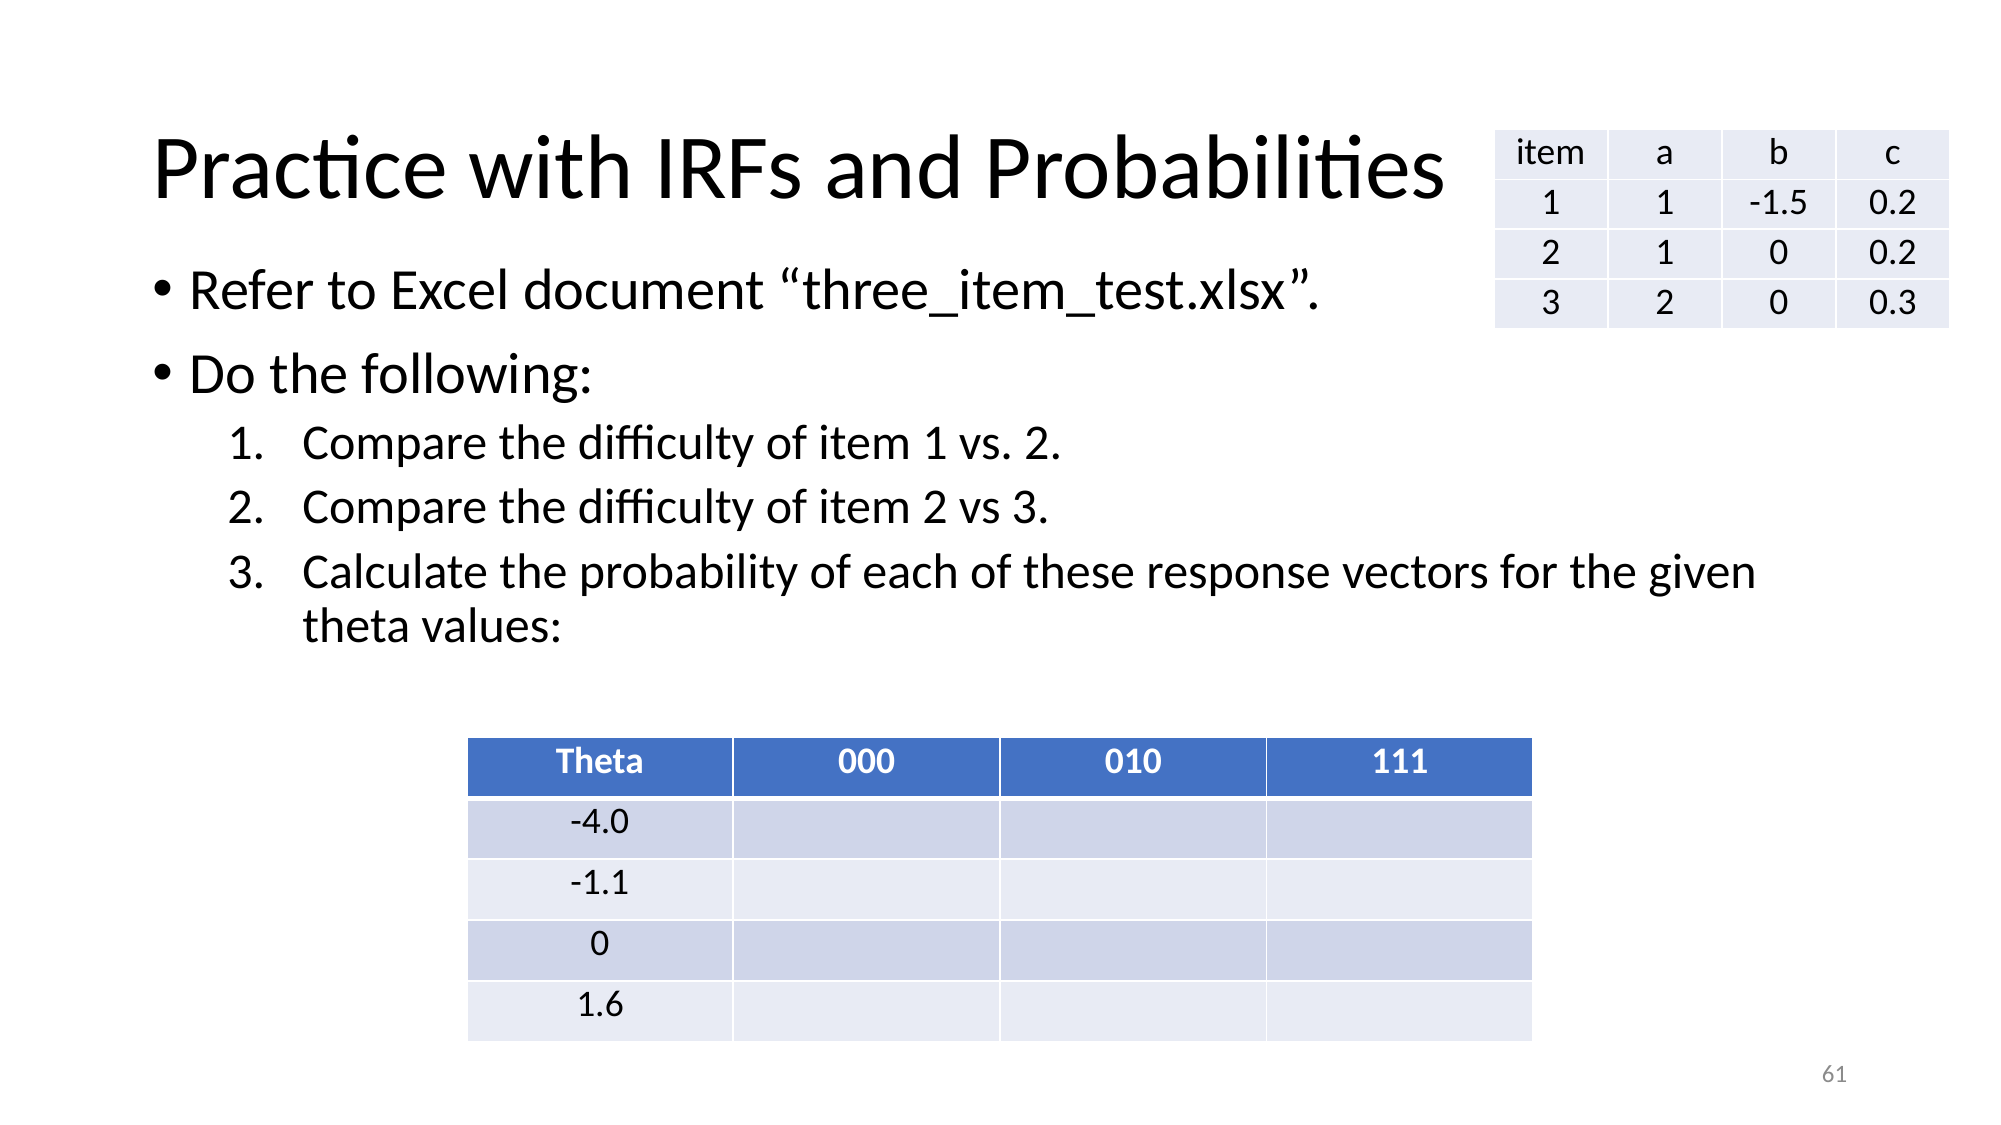

# Practice with IRFs and Probabilities
| item | a | b | c |
| --- | --- | --- | --- |
| 1 | 1 | -1.5 | 0.2 |
| 2 | 1 | 0 | 0.2 |
| 3 | 2 | 0 | 0.3 |
Refer to Excel document “three_item_test.xlsx”.
Do the following:
Compare the difficulty of item 1 vs. 2.
Compare the difficulty of item 2 vs 3.
Calculate the probability of each of these response vectors for the given theta values:
| Theta | 000 | 010 | 111 |
| --- | --- | --- | --- |
| -4.0 |  |  |  |
| -1.1 |  |  |  |
| 0 |  |  |  |
| 1.6 |  |  |  |
61